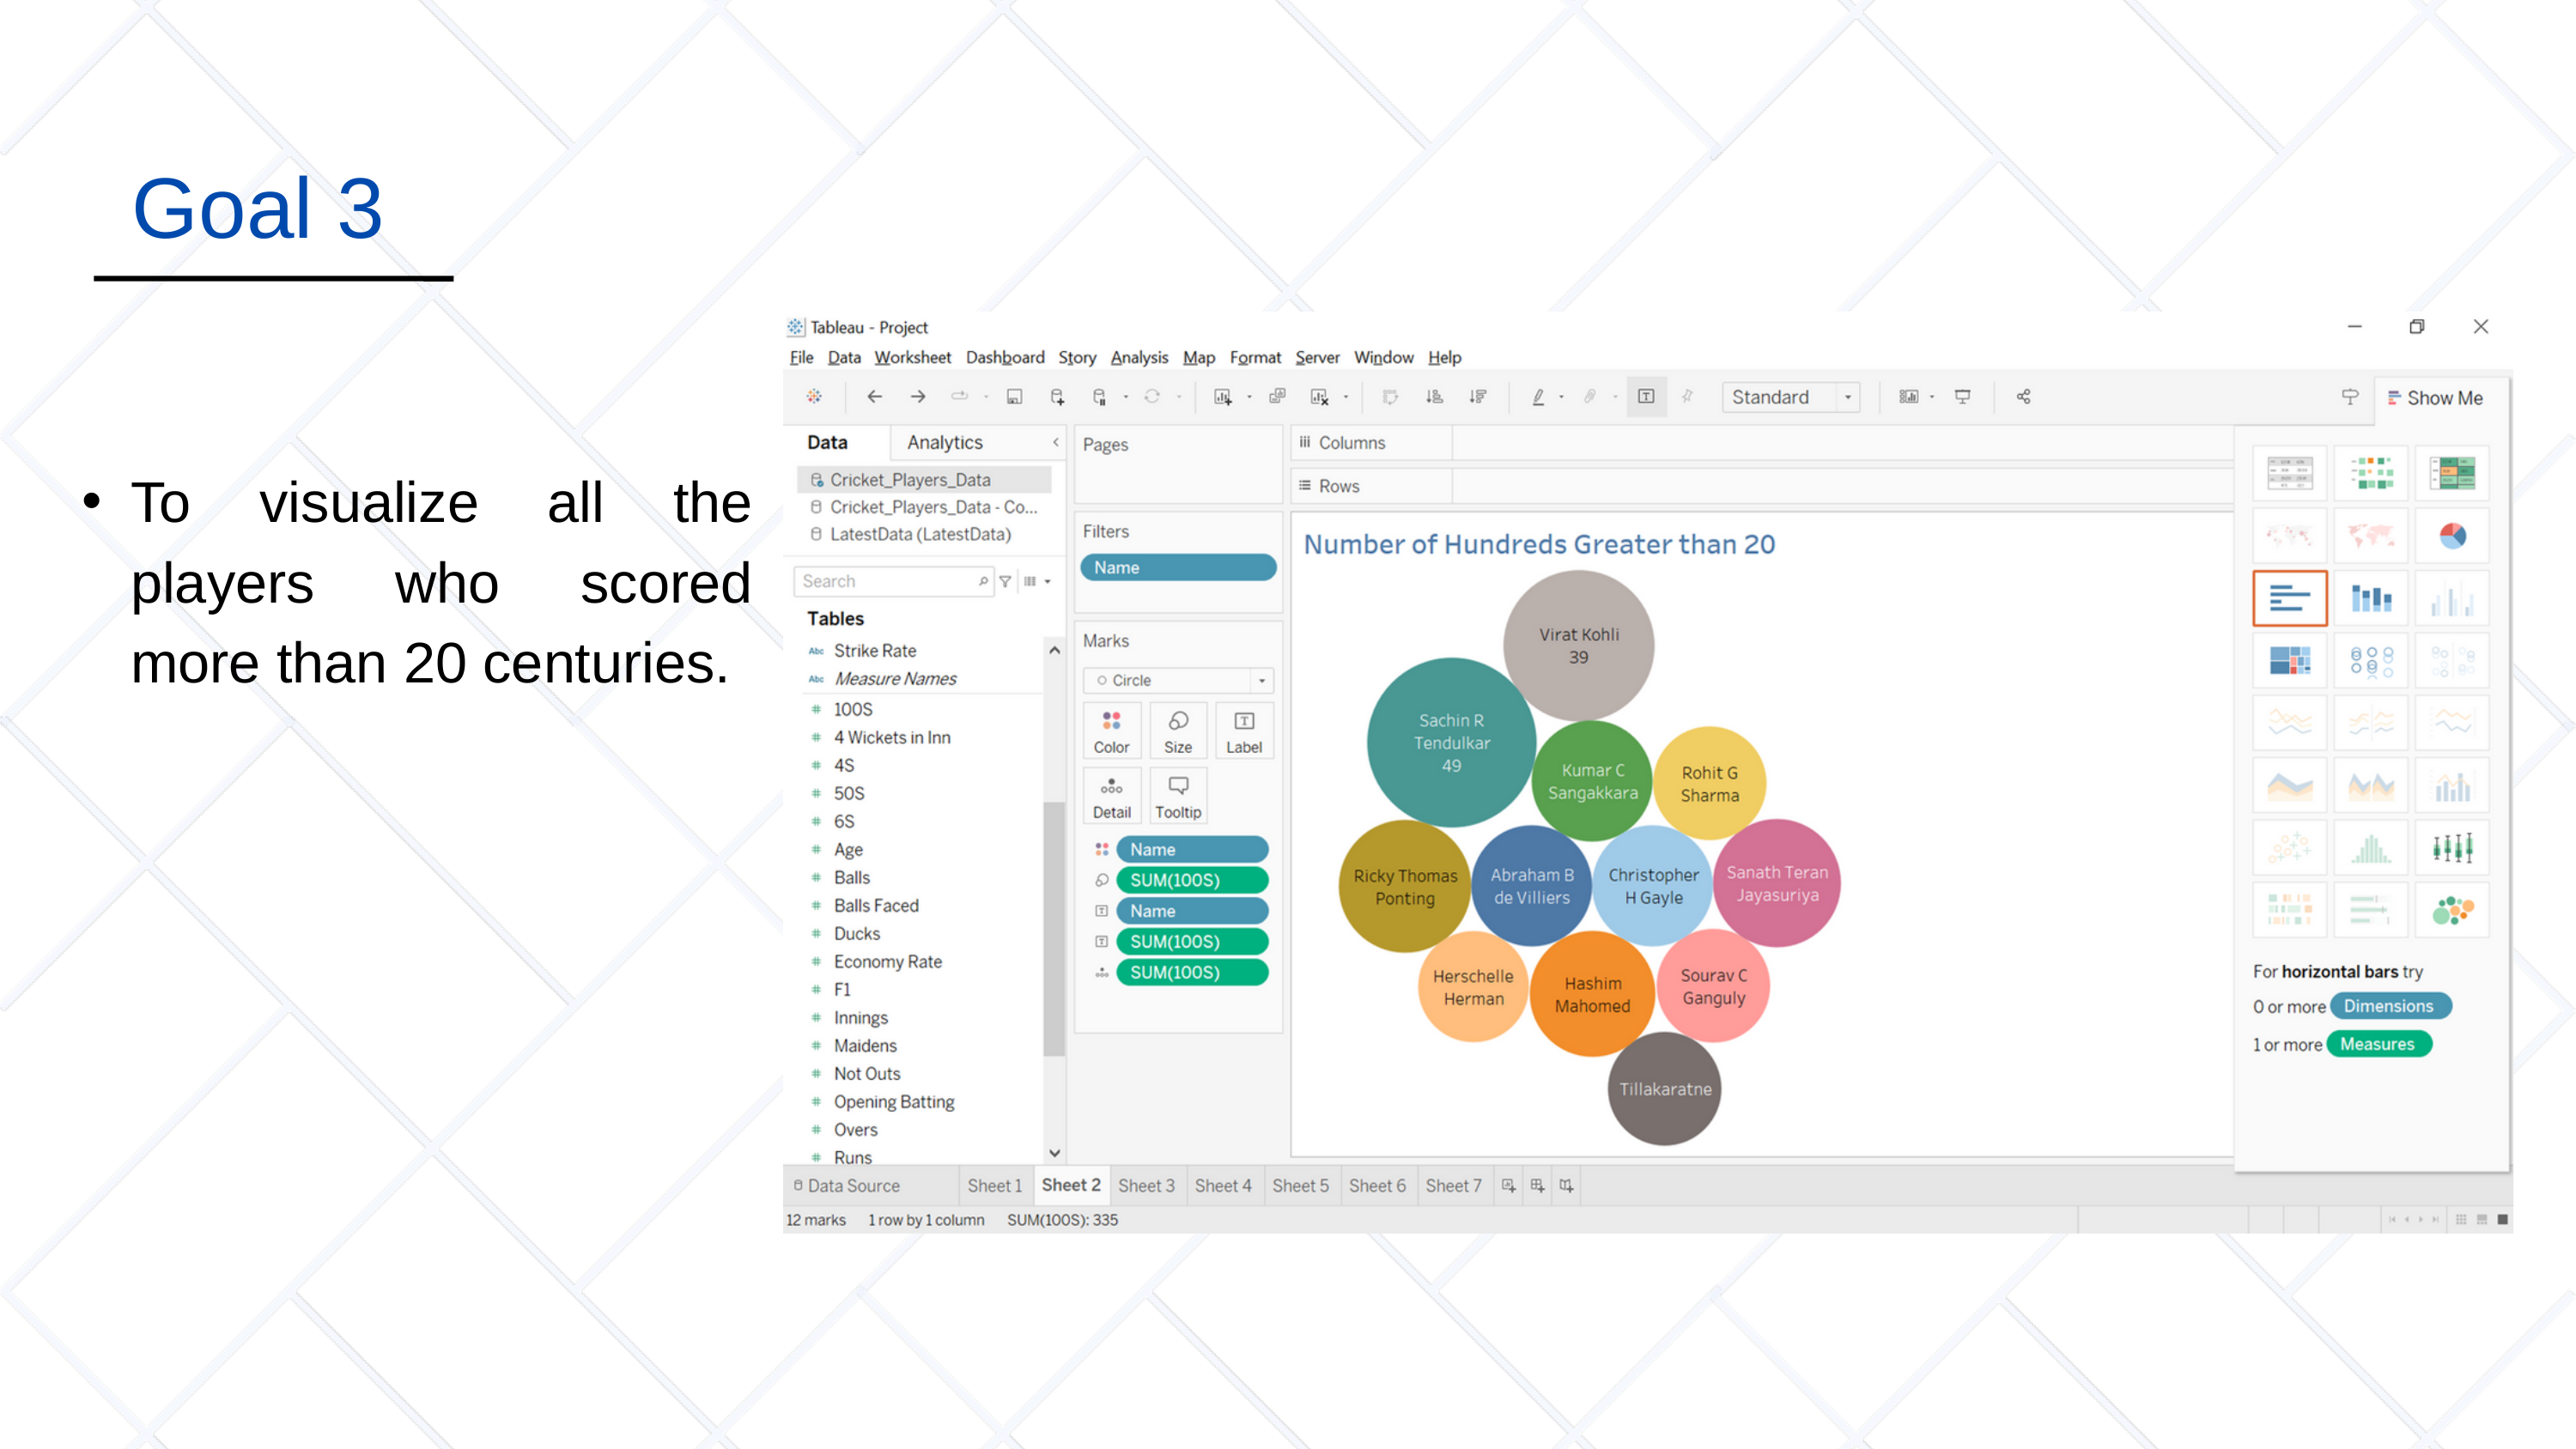

Goal 3

To visualize all the players who scored more than 20 centuries.